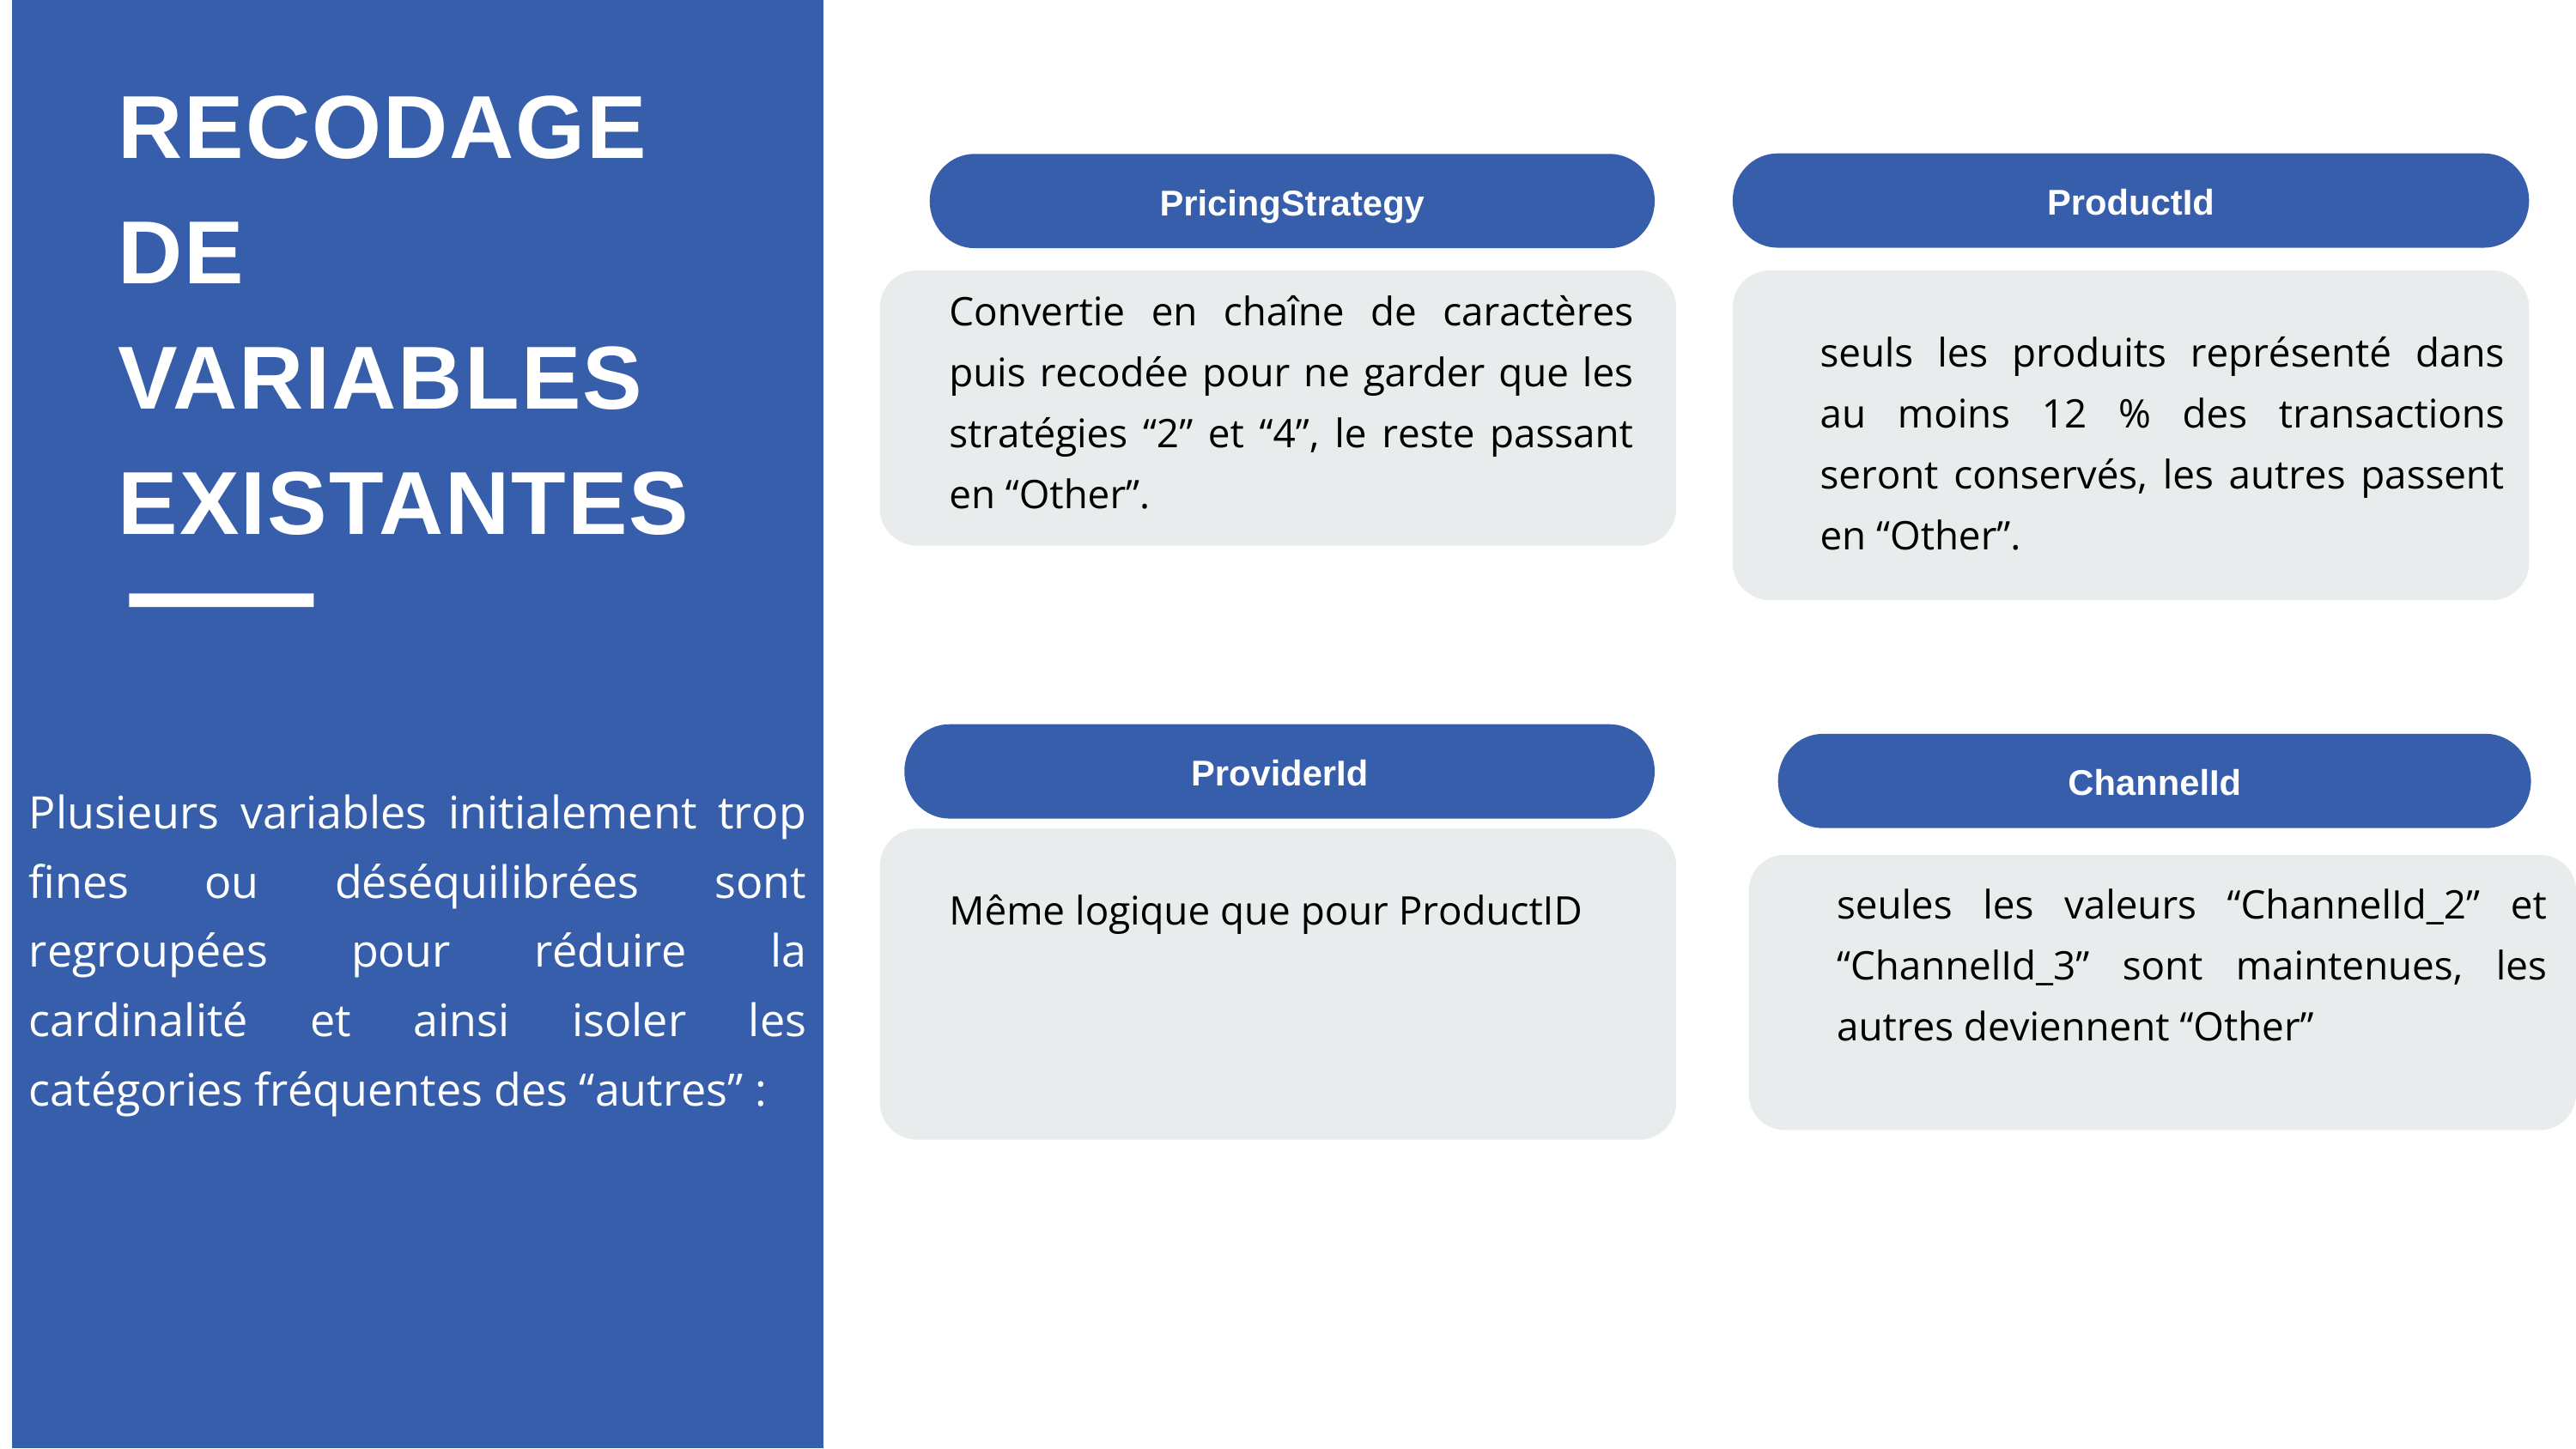

RECODAGE DE VARIABLES EXISTANTES

ProductId

PricingStrategy

Convertie en chaîne de caractères puis recodée pour ne garder que les stratégies “2” et “4”, le reste passant en “Other”.

seuls les produits représenté dans au moins 12 % des transactions seront conservés, les autres passent en “Other”.

ProviderId

ChannelId

seules les valeurs “ChannelId_2” et “ChannelId_3” sont maintenues, les autres deviennent “Other”
Plusieurs variables initialement trop fines ou déséquilibrées sont regroupées pour réduire la cardinalité et ainsi isoler les catégories fréquentes des “autres” :

Même logique que pour ProductID